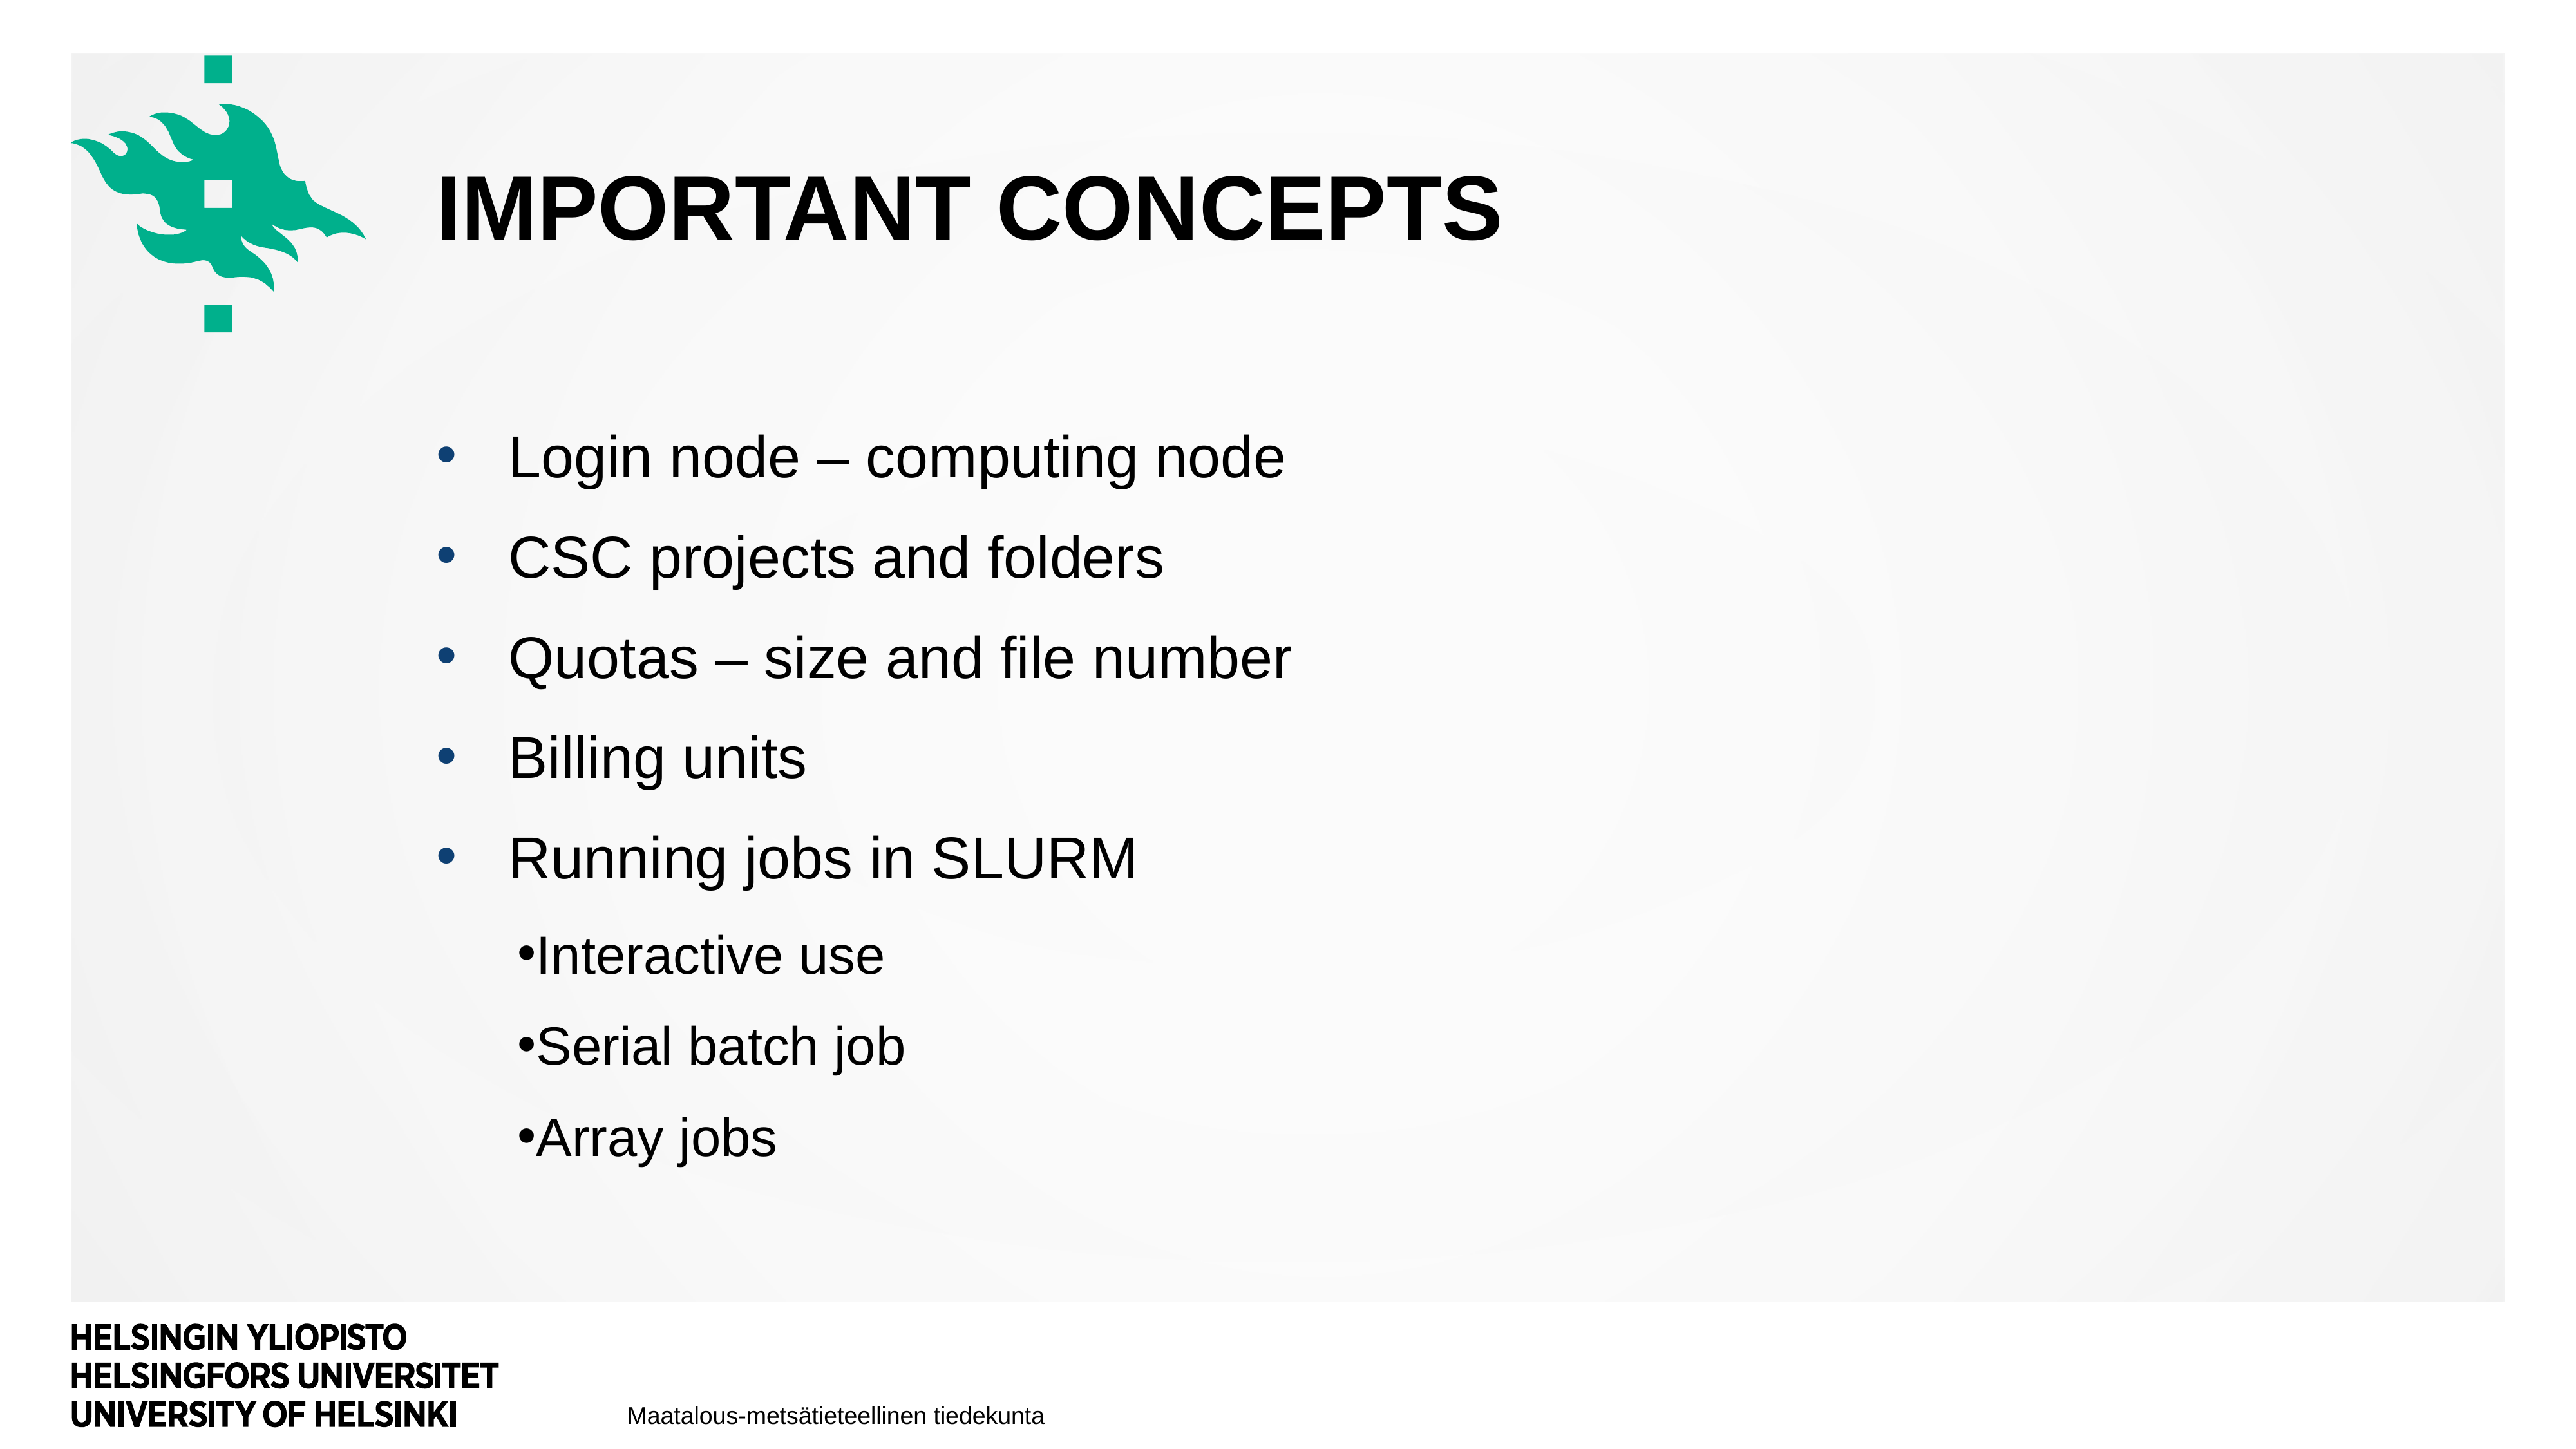

# Important concepts
Login node – computing node
CSC projects and folders
Quotas – size and file number
Billing units
Running jobs in SLURM
Interactive use
Serial batch job
Array jobs